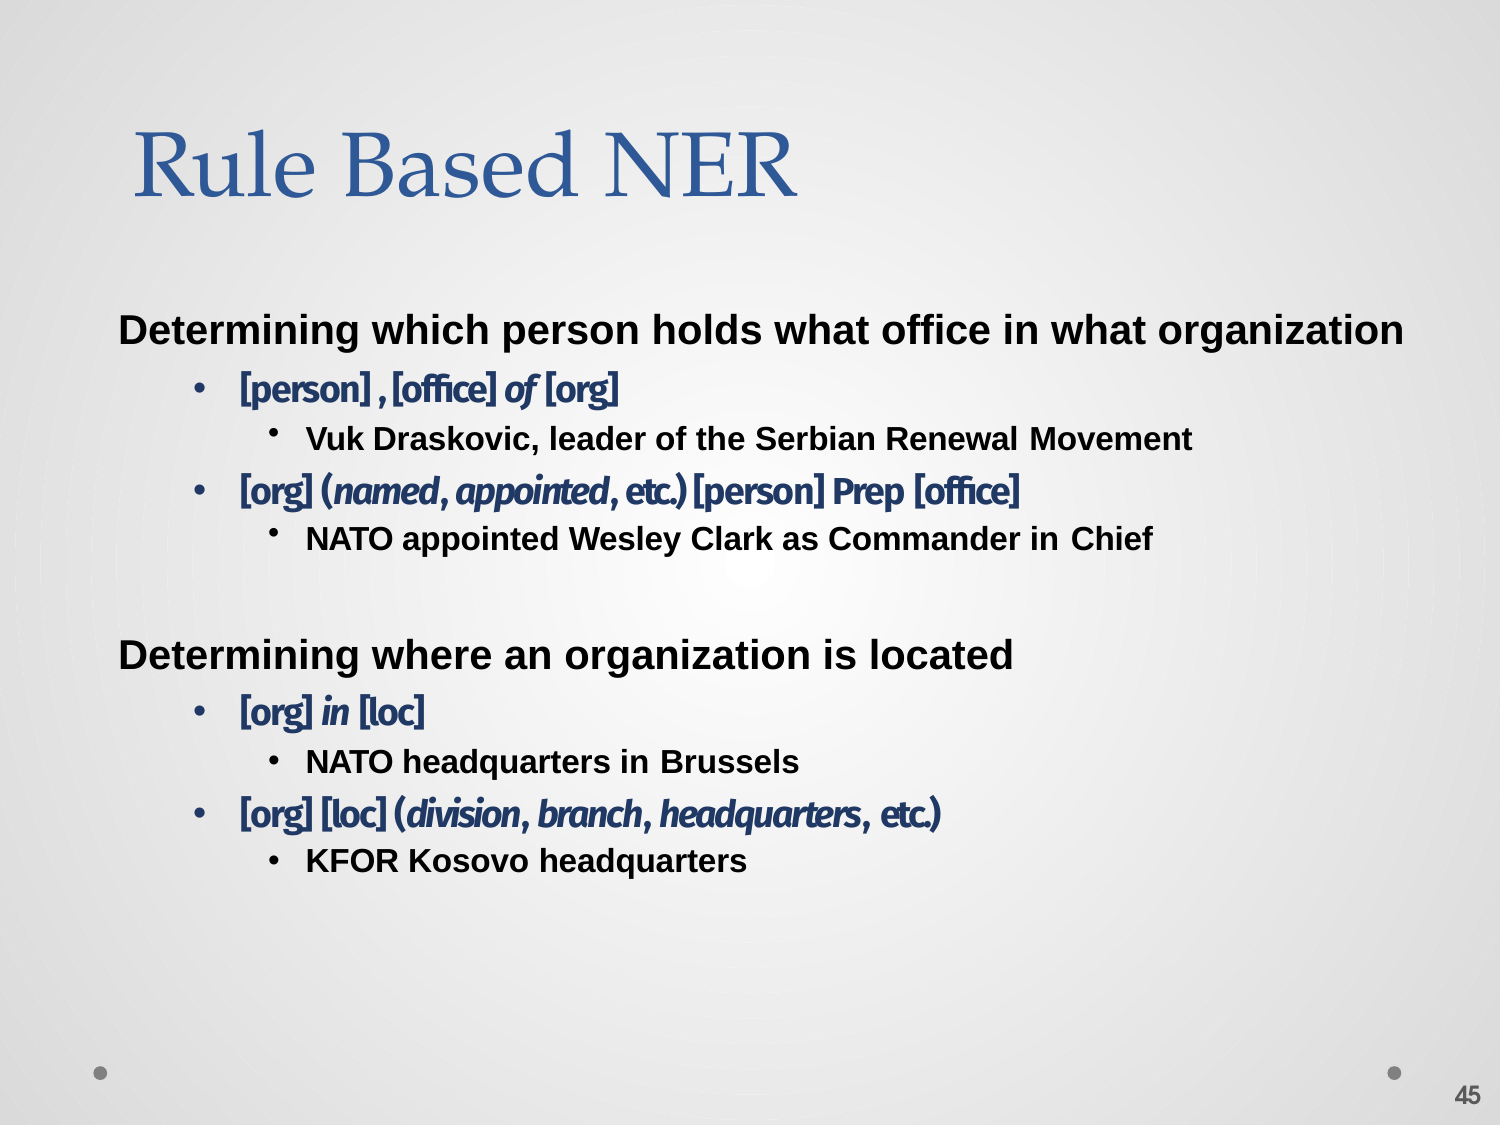

# Rule Based NER
Determining which person holds what office in what organization
[person] , [office] of [org]
Vuk Draskovic, leader of the Serbian Renewal Movement
[org] (named, appointed, etc.) [person] Prep [office]
NATO appointed Wesley Clark as Commander in Chief

Determining where an organization is located
[org] in [loc]
NATO headquarters in Brussels
[org] [loc] (division, branch, headquarters, etc.)
KFOR Kosovo headquarters
45